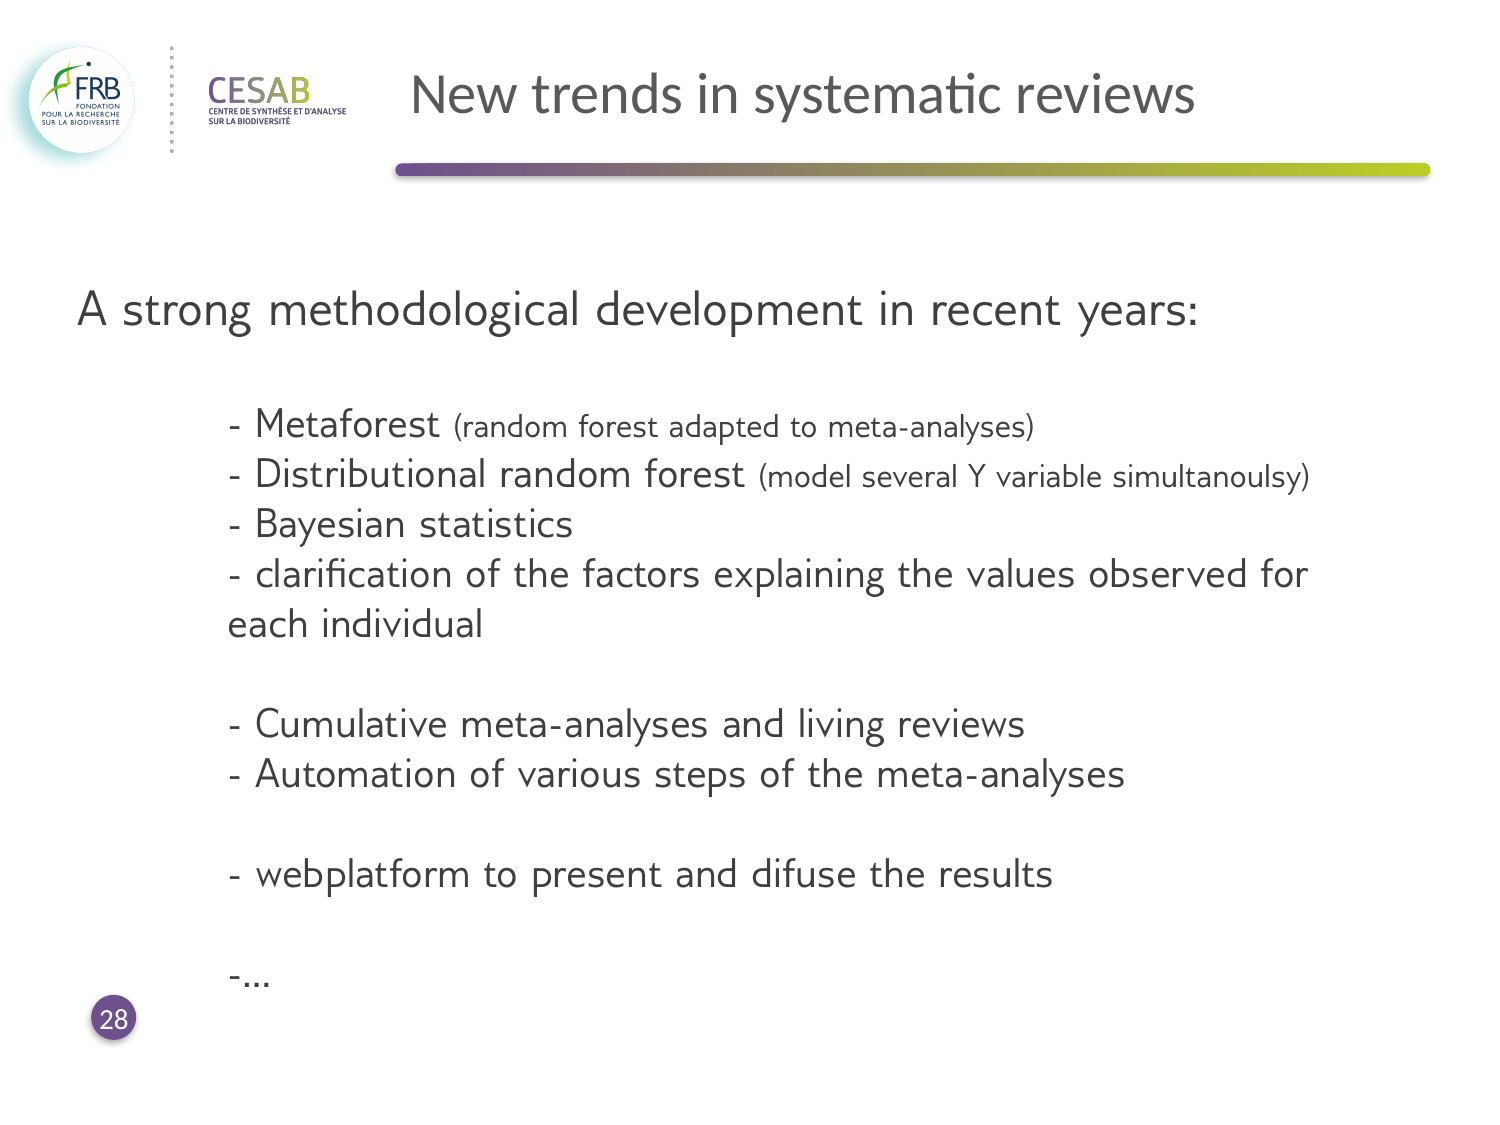

# New trends in systematic reviews
A strong methodological development in recent years:

	- Metaforest (random forest adapted to meta-analyses)
	- Distributional random forest (model several Y variable simultanoulsy)
	- Bayesian statistics
	- clarification of the factors explaining the values observed for
	each individual

	- Cumulative meta-analyses and living reviews
	- Automation of various steps of the meta-analyses

	- webplatform to present and difuse the results

	-…

28
Gurevitch et al. (2018), Nature